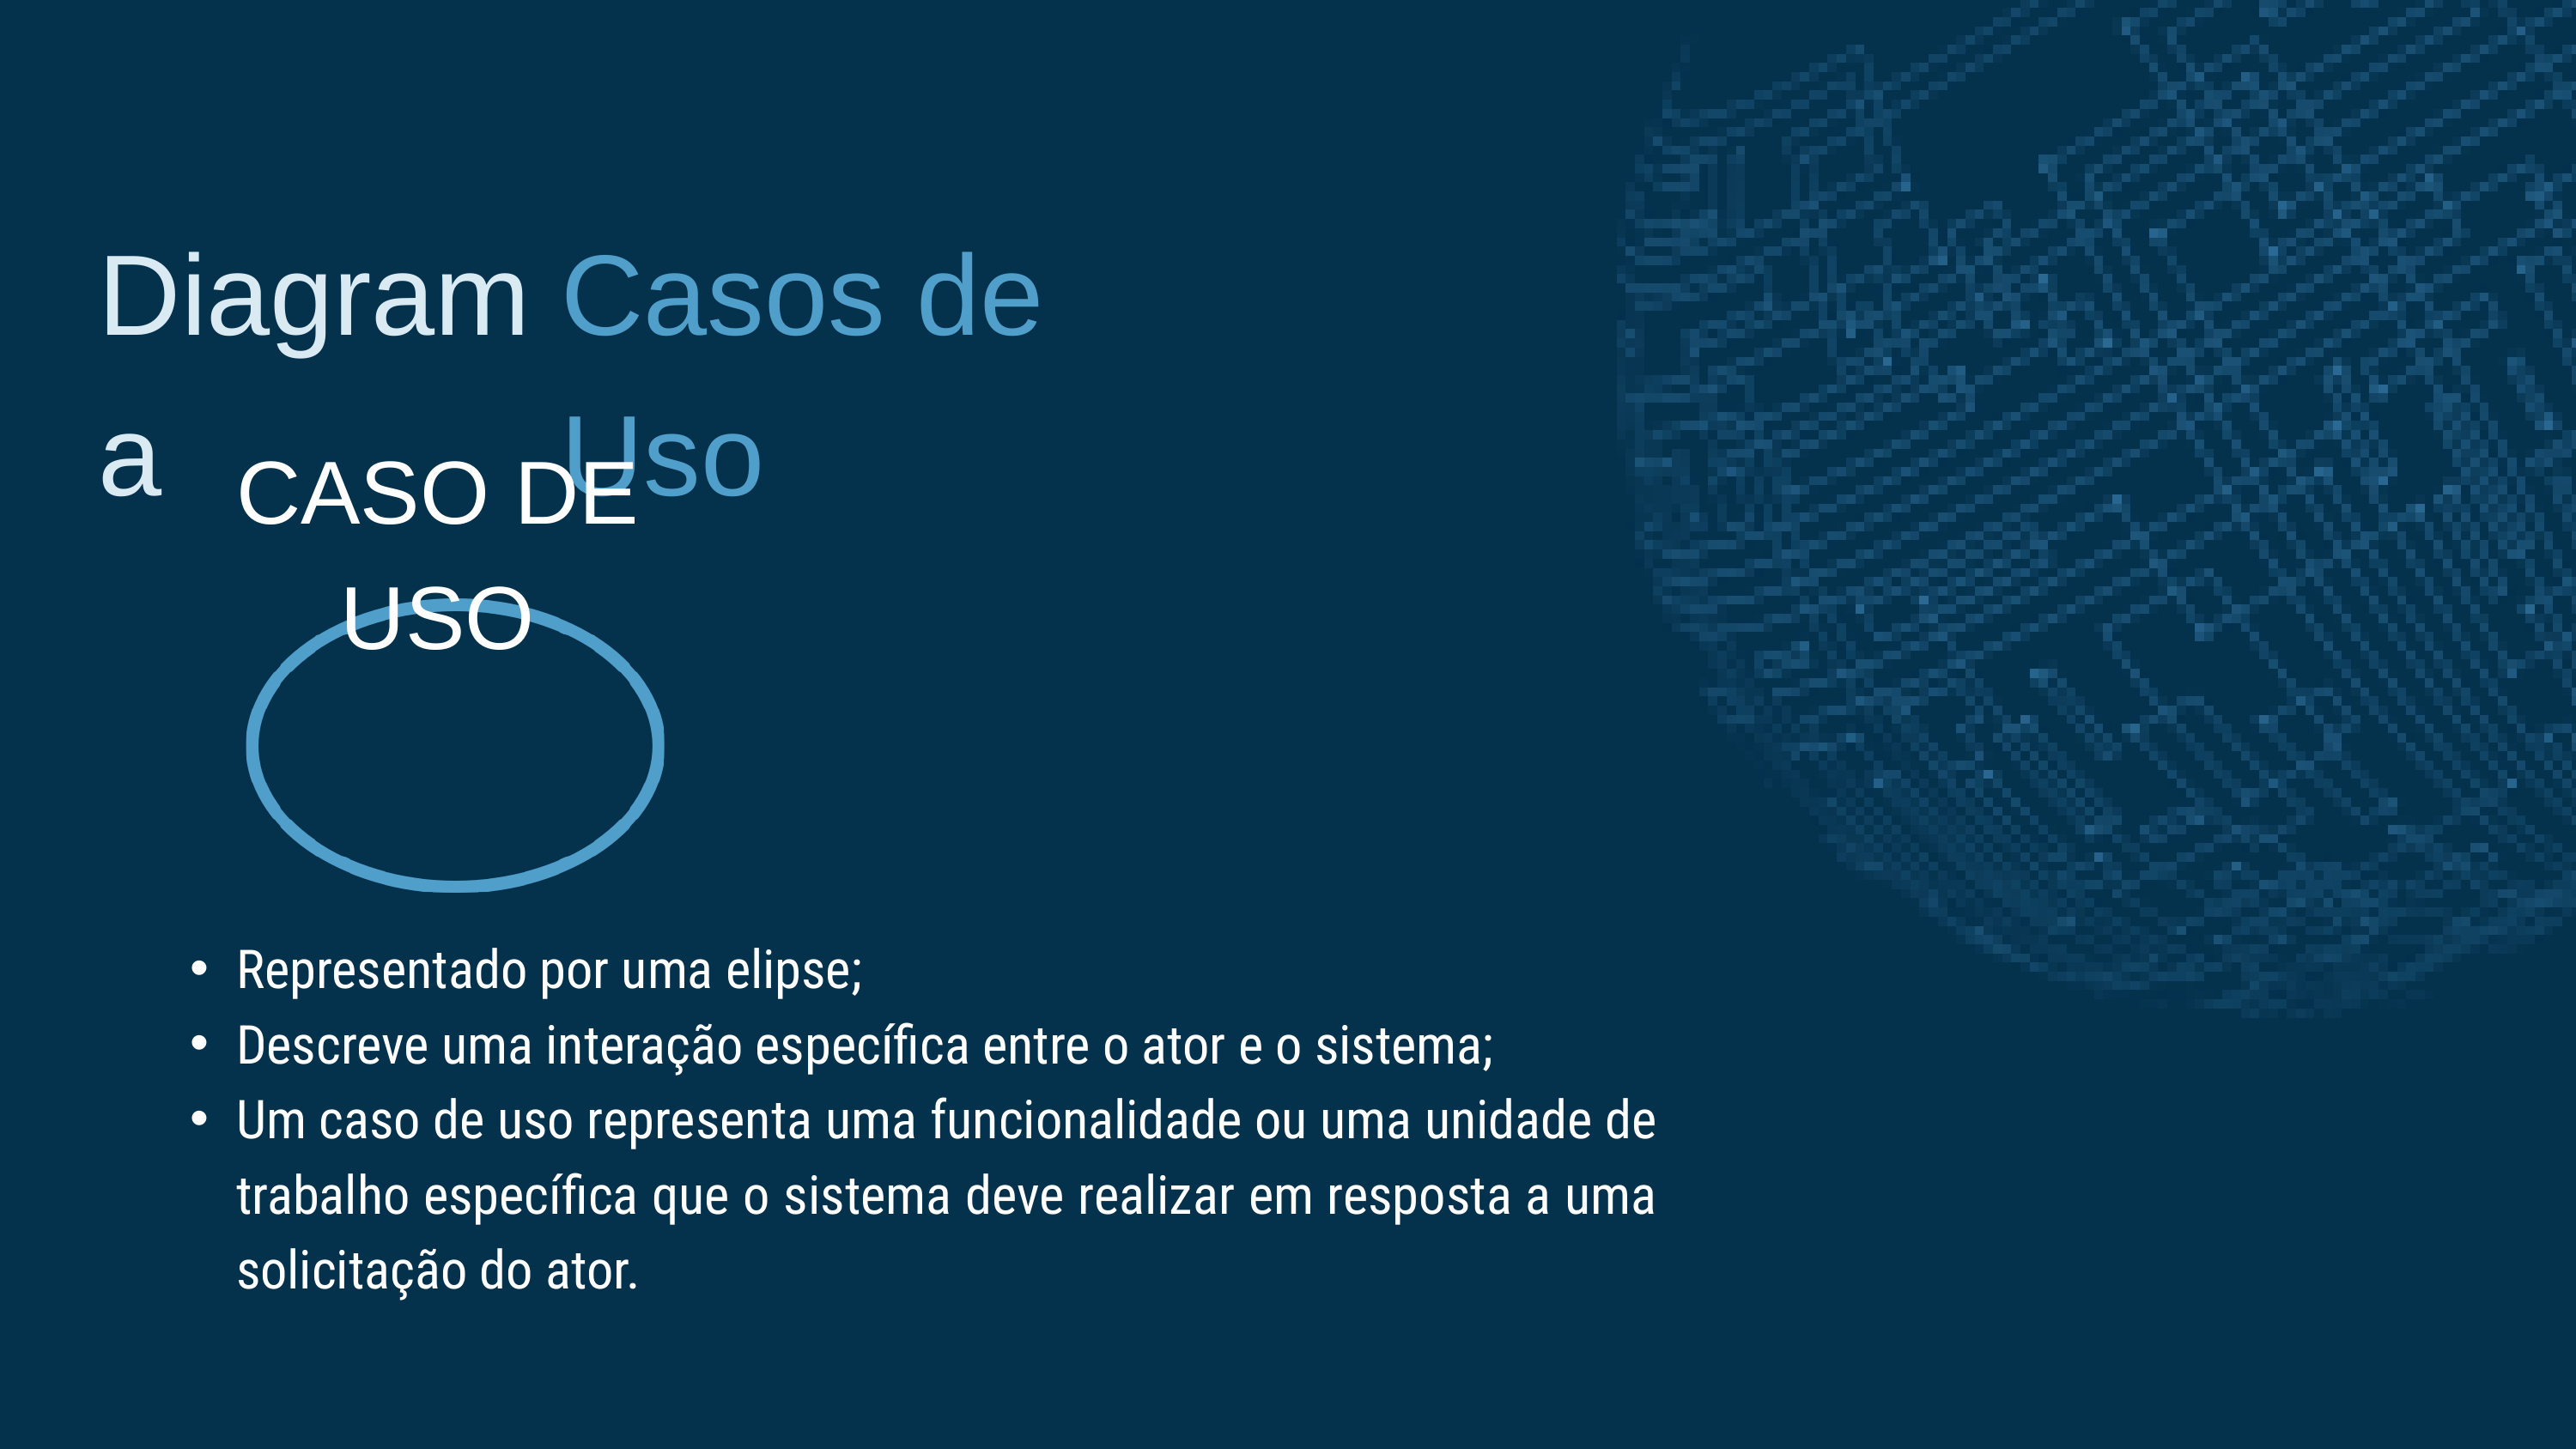

Diagrama
Casos de Uso
CASO DE USO

Representado por uma elipse;
Descreve uma interação específica entre o ator e o sistema;
Um caso de uso representa uma funcionalidade ou uma unidade de trabalho específica que o sistema deve realizar em resposta a uma solicitação do ator.